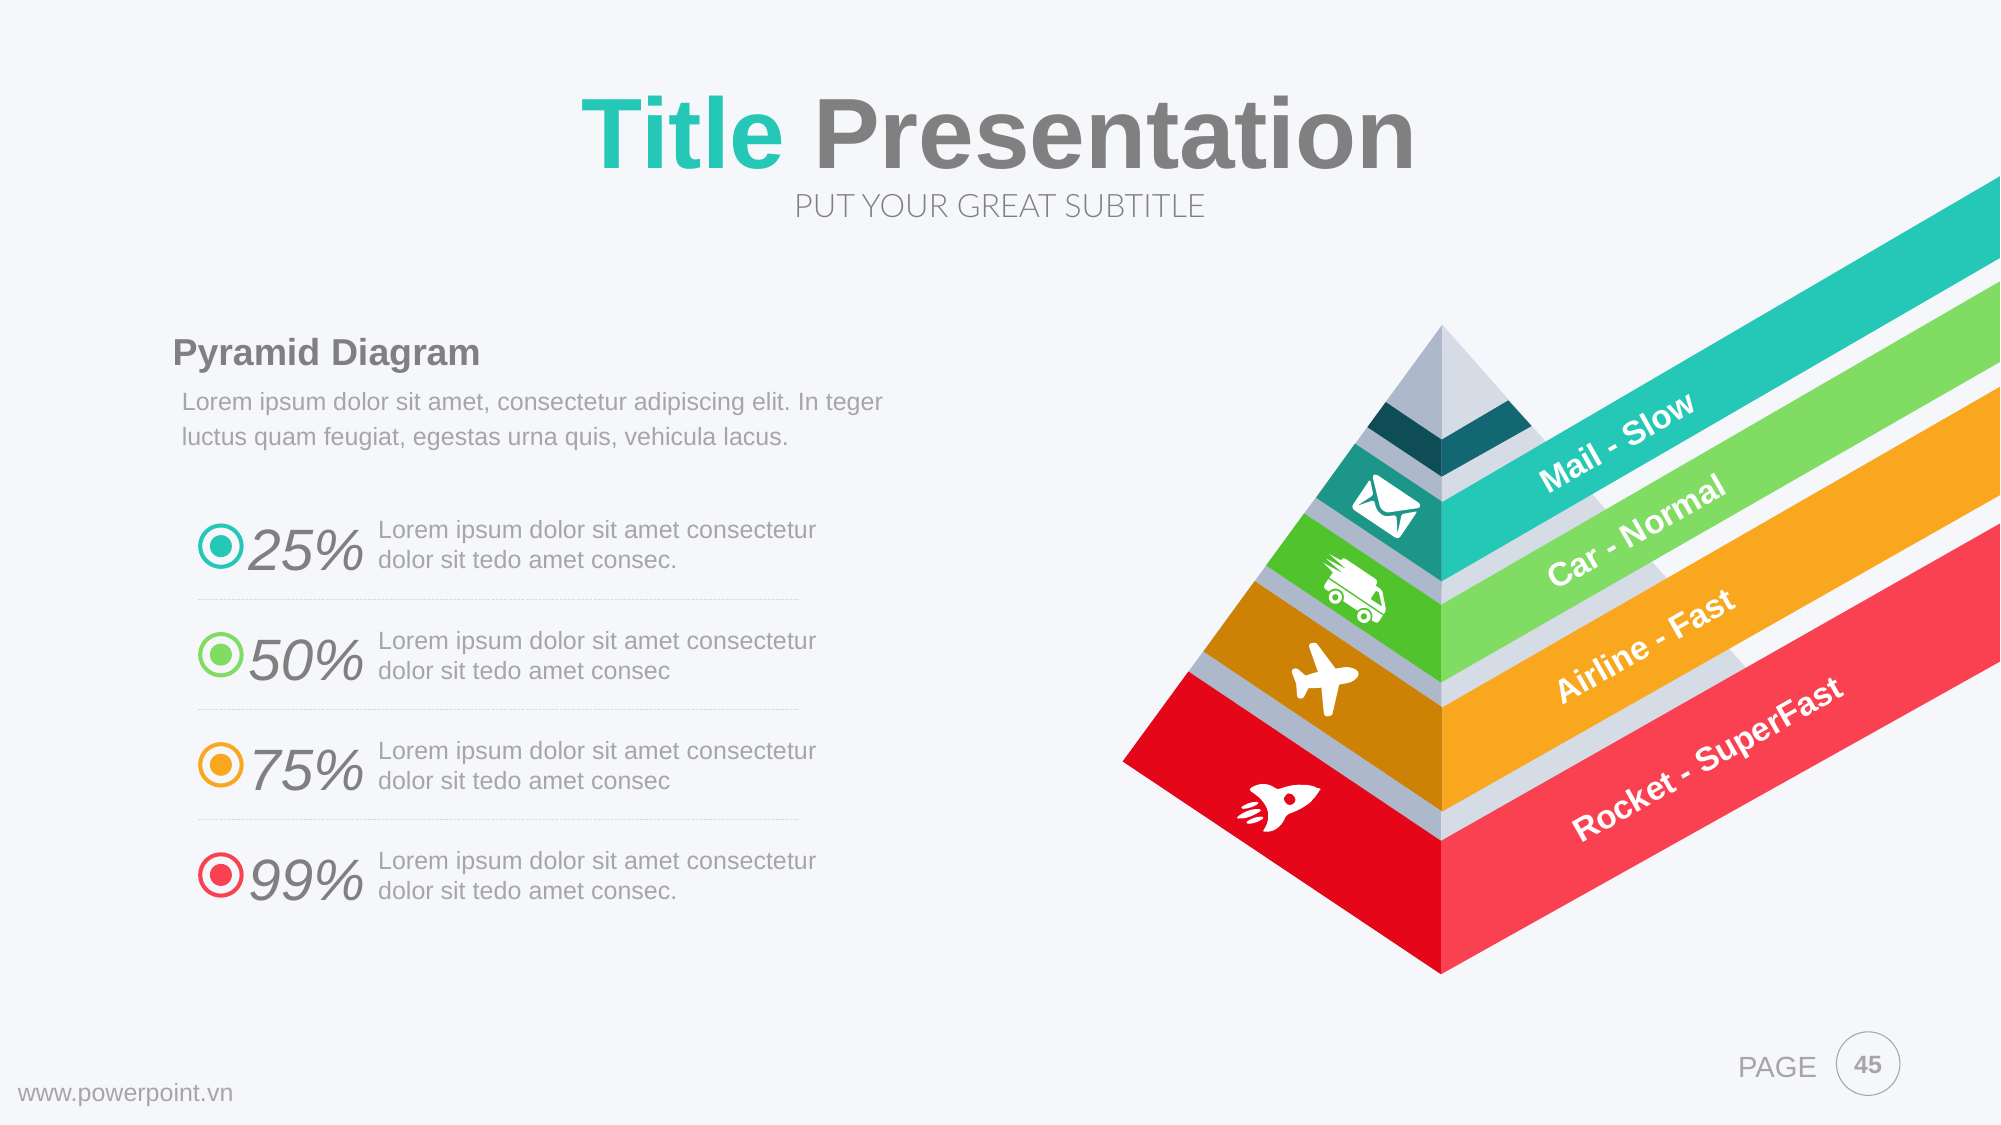

Title Presentation
PUT YOUR GREAT SUBTITLE

Pyramid Diagram

Lorem ipsum dolor sit amet, consectetur adipiscing elit. In teger luctus quam feugiat, egestas urna quis, vehicula lacus.

Mail - Slow

Car - Normal
25%
Lorem ipsum dolor sit amet consectetur dolor sit tedo amet consec.

50%
Lorem ipsum dolor sit amet consectetur dolor sit tedo amet consec
Airline - Fast

75%
Lorem ipsum dolor sit amet consectetur dolor sit tedo amet consec
Rocket - SuperFast

99%
Lorem ipsum dolor sit amet consectetur dolor sit tedo amet consec.